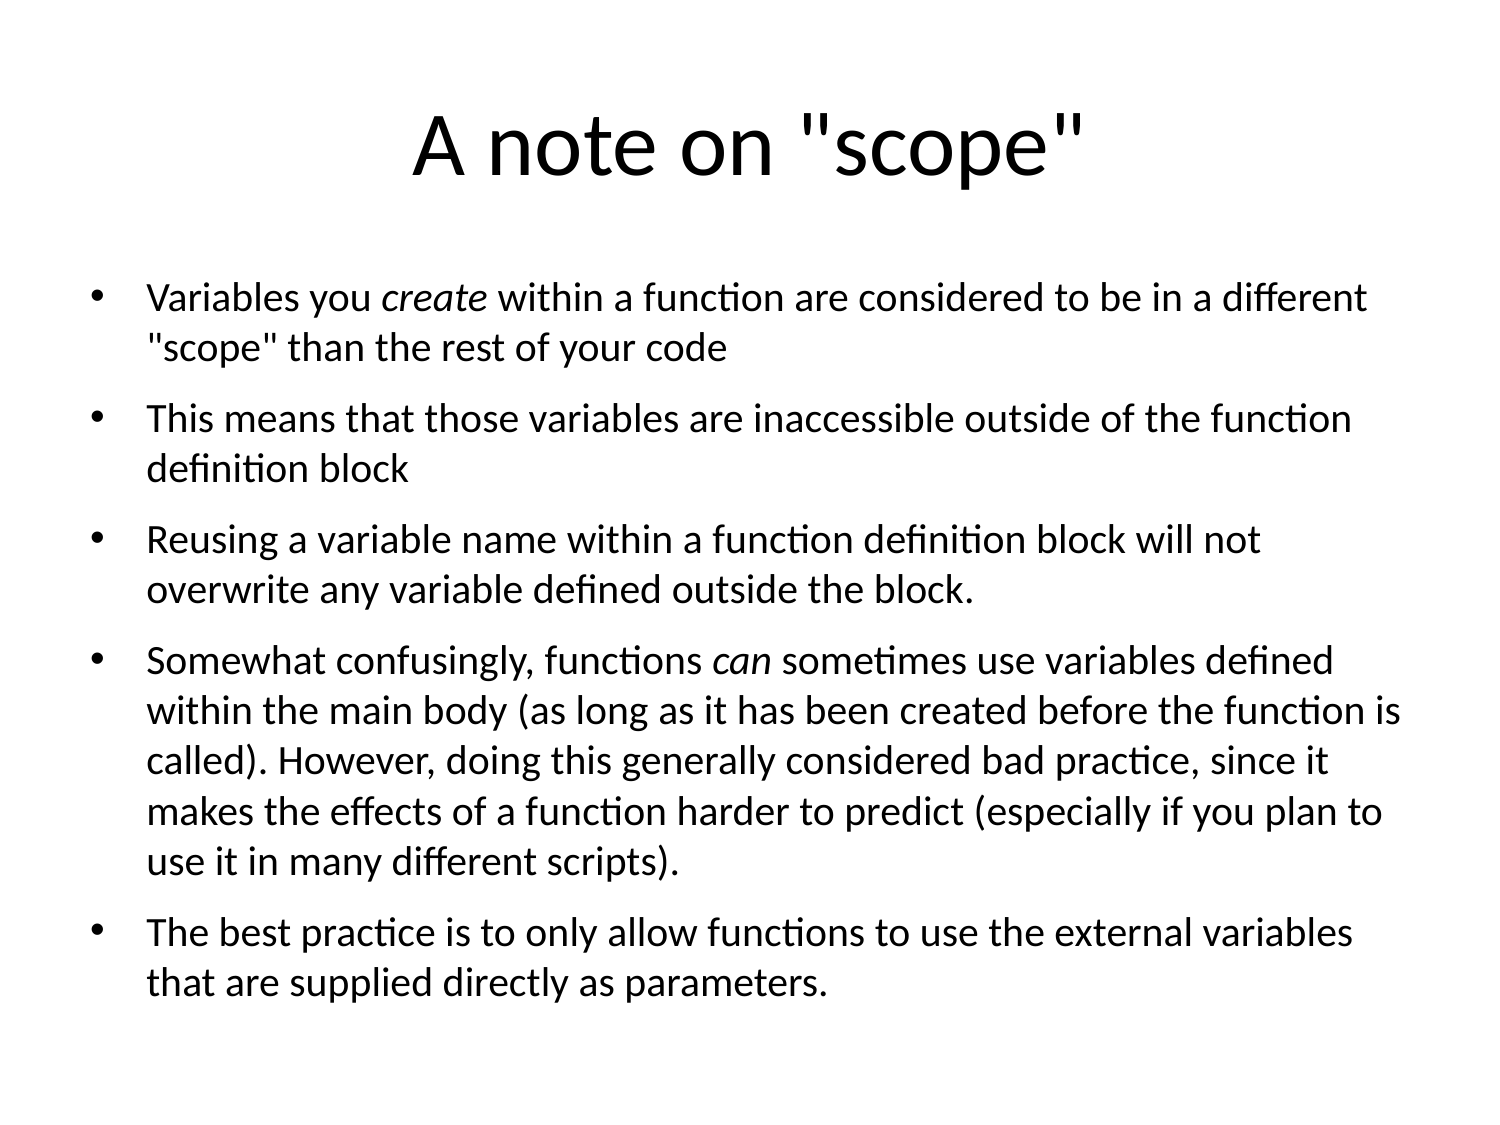

# A note on "scope"
Variables you create within a function are considered to be in a different "scope" than the rest of your code
This means that those variables are inaccessible outside of the function definition block
Reusing a variable name within a function definition block will not overwrite any variable defined outside the block.
Somewhat confusingly, functions can sometimes use variables defined within the main body (as long as it has been created before the function is called). However, doing this generally considered bad practice, since it makes the effects of a function harder to predict (especially if you plan to use it in many different scripts).
The best practice is to only allow functions to use the external variables that are supplied directly as parameters.